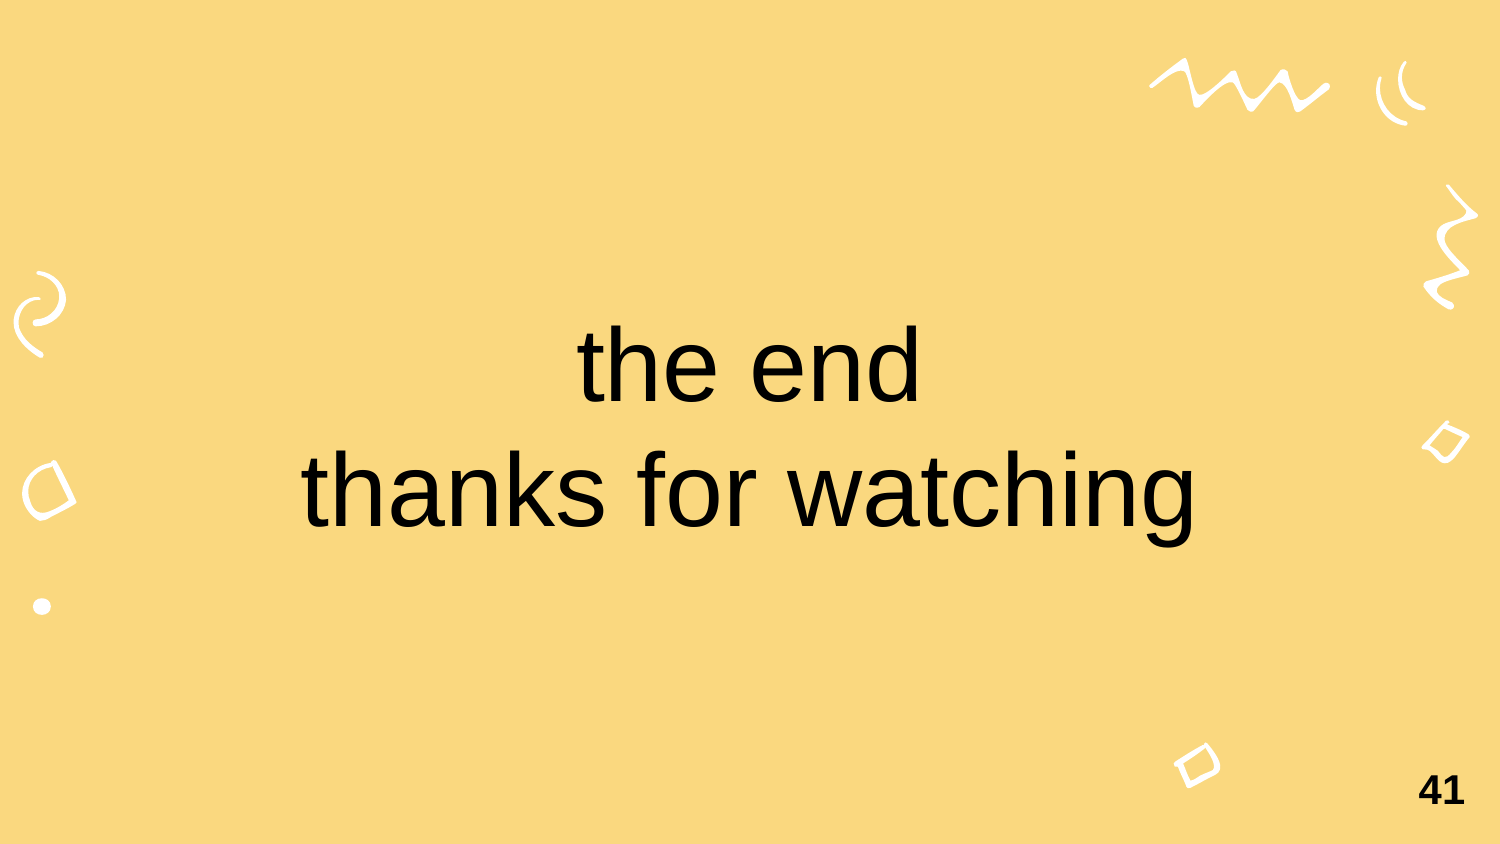

# the end
thanks for watching
41